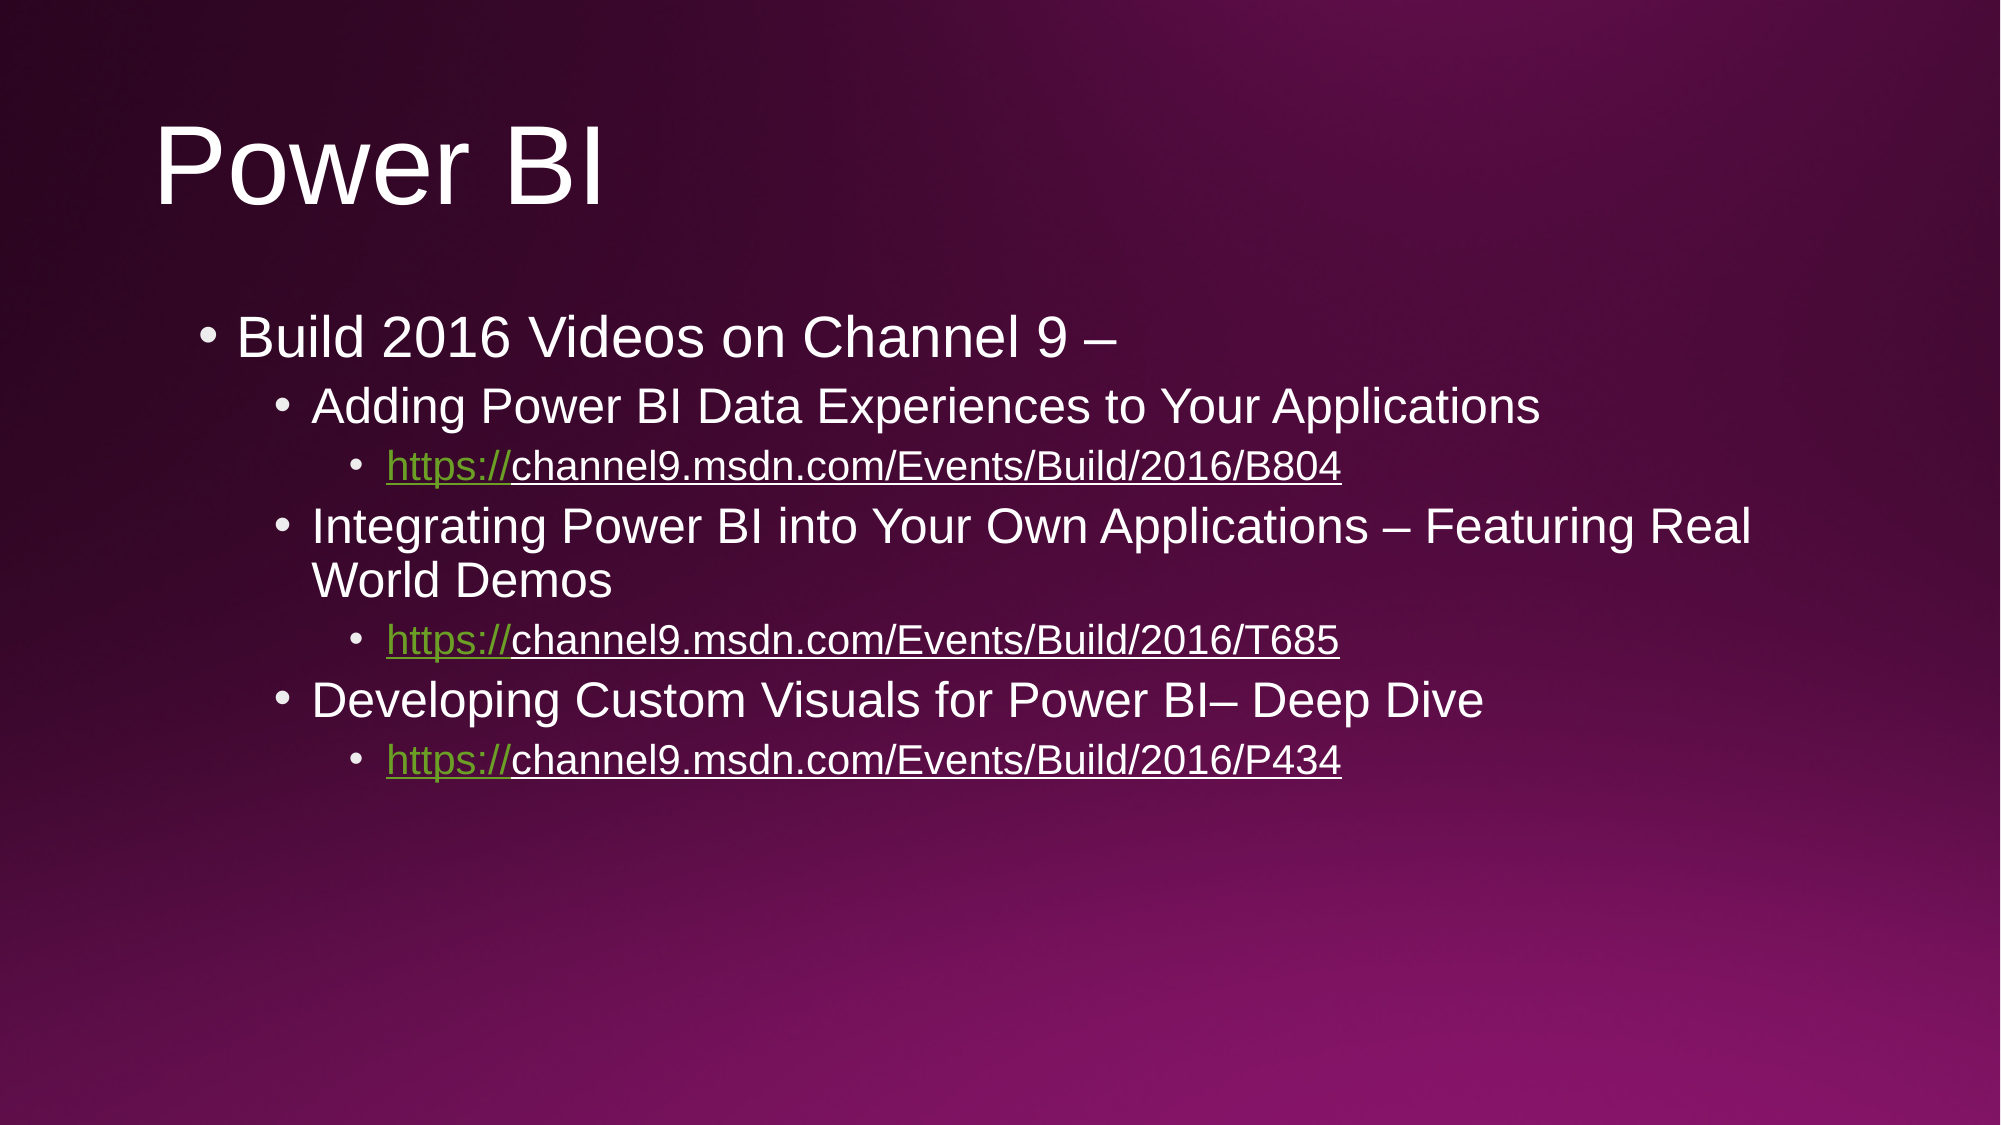

# Power BI
Build 2016 Videos on Channel 9 –
Adding Power BI Data Experiences to Your Applications
https://channel9.msdn.com/Events/Build/2016/B804
Integrating Power BI into Your Own Applications – Featuring Real World Demos
https://channel9.msdn.com/Events/Build/2016/T685
Developing Custom Visuals for Power BI– Deep Dive
https://channel9.msdn.com/Events/Build/2016/P434